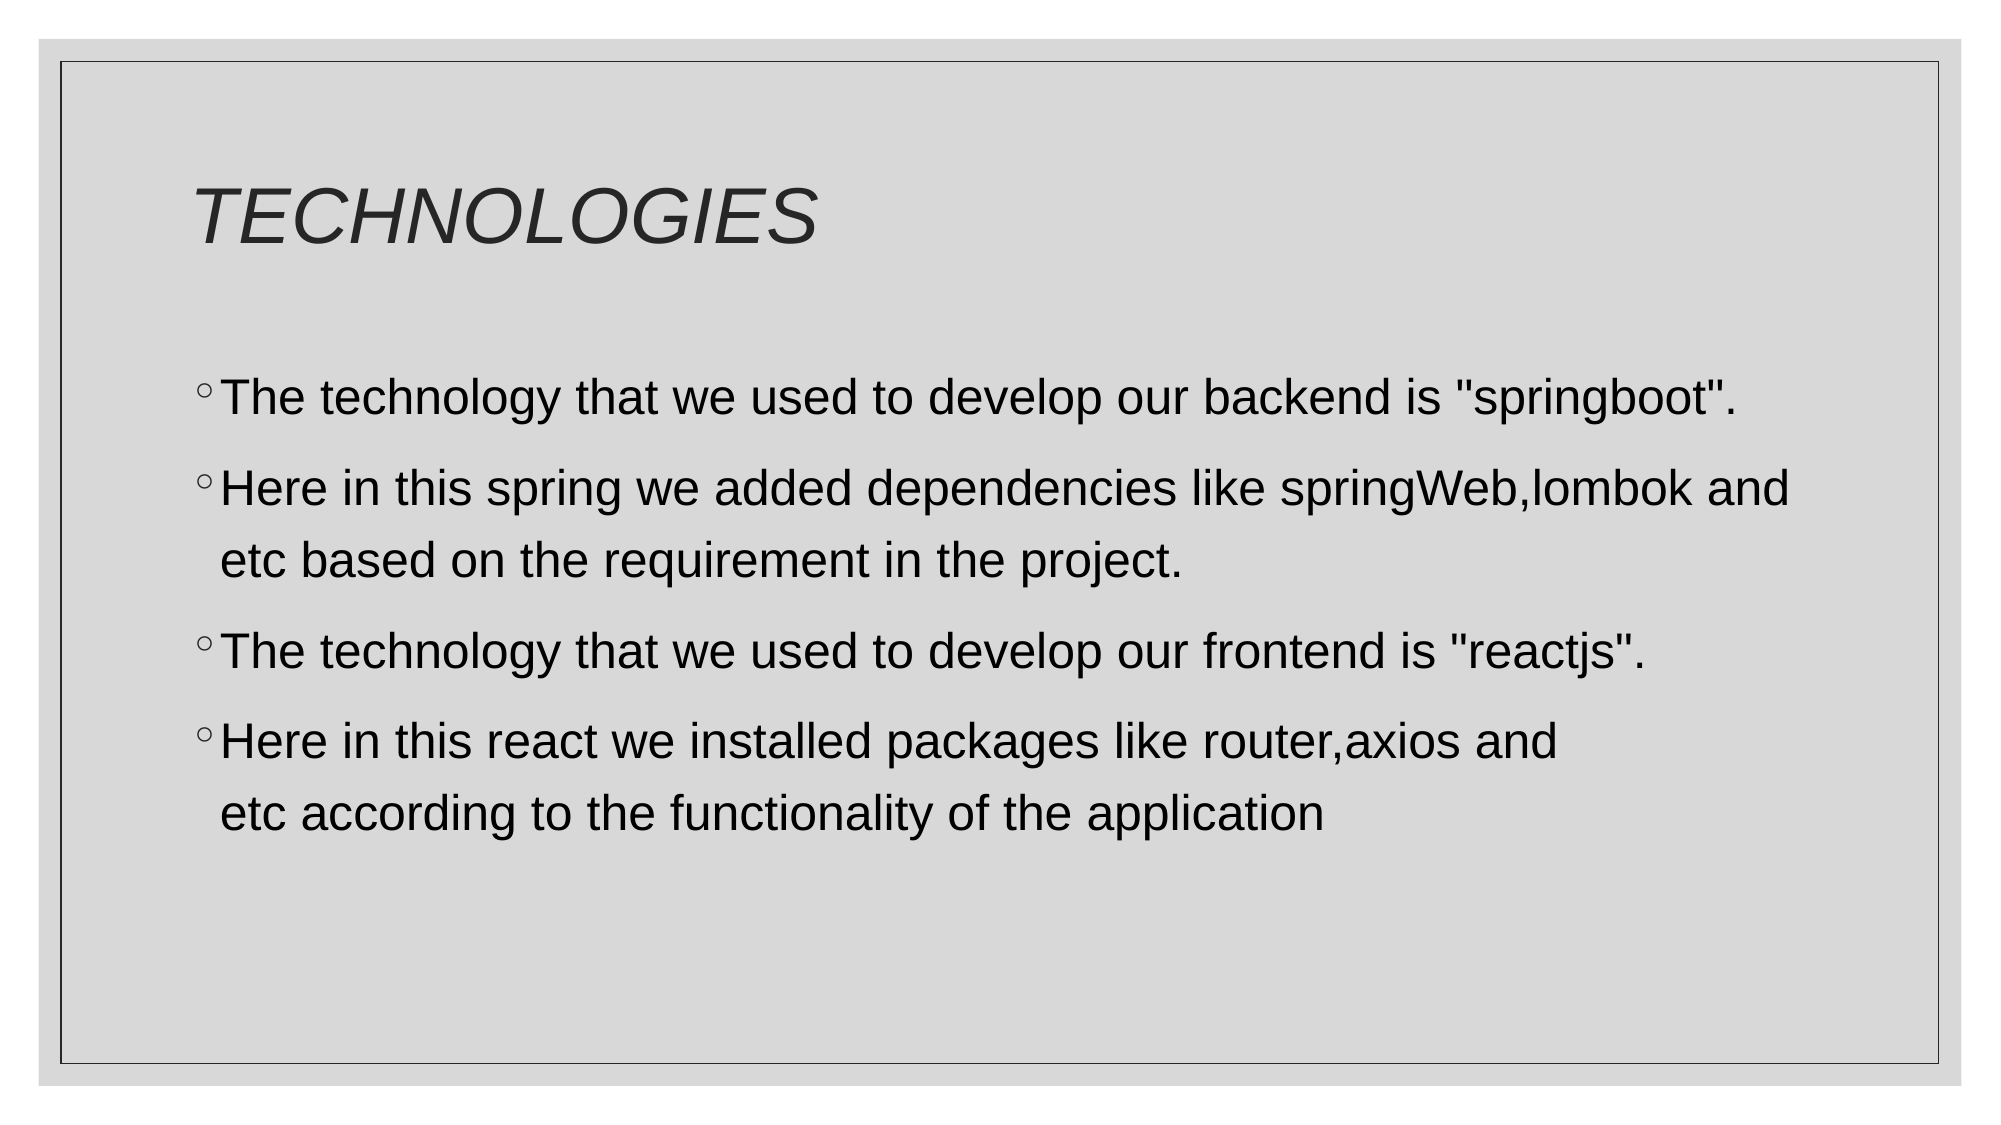

# TECHNOLOGIES
The technology that we used to develop our backend is "springboot".
Here in this spring we added dependencies like springWeb,lombok and etc based on the requirement in the project.
The technology that we used to develop our frontend is "reactjs".
Here in this react we installed packages like router,axios and etc according to the functionality of the application